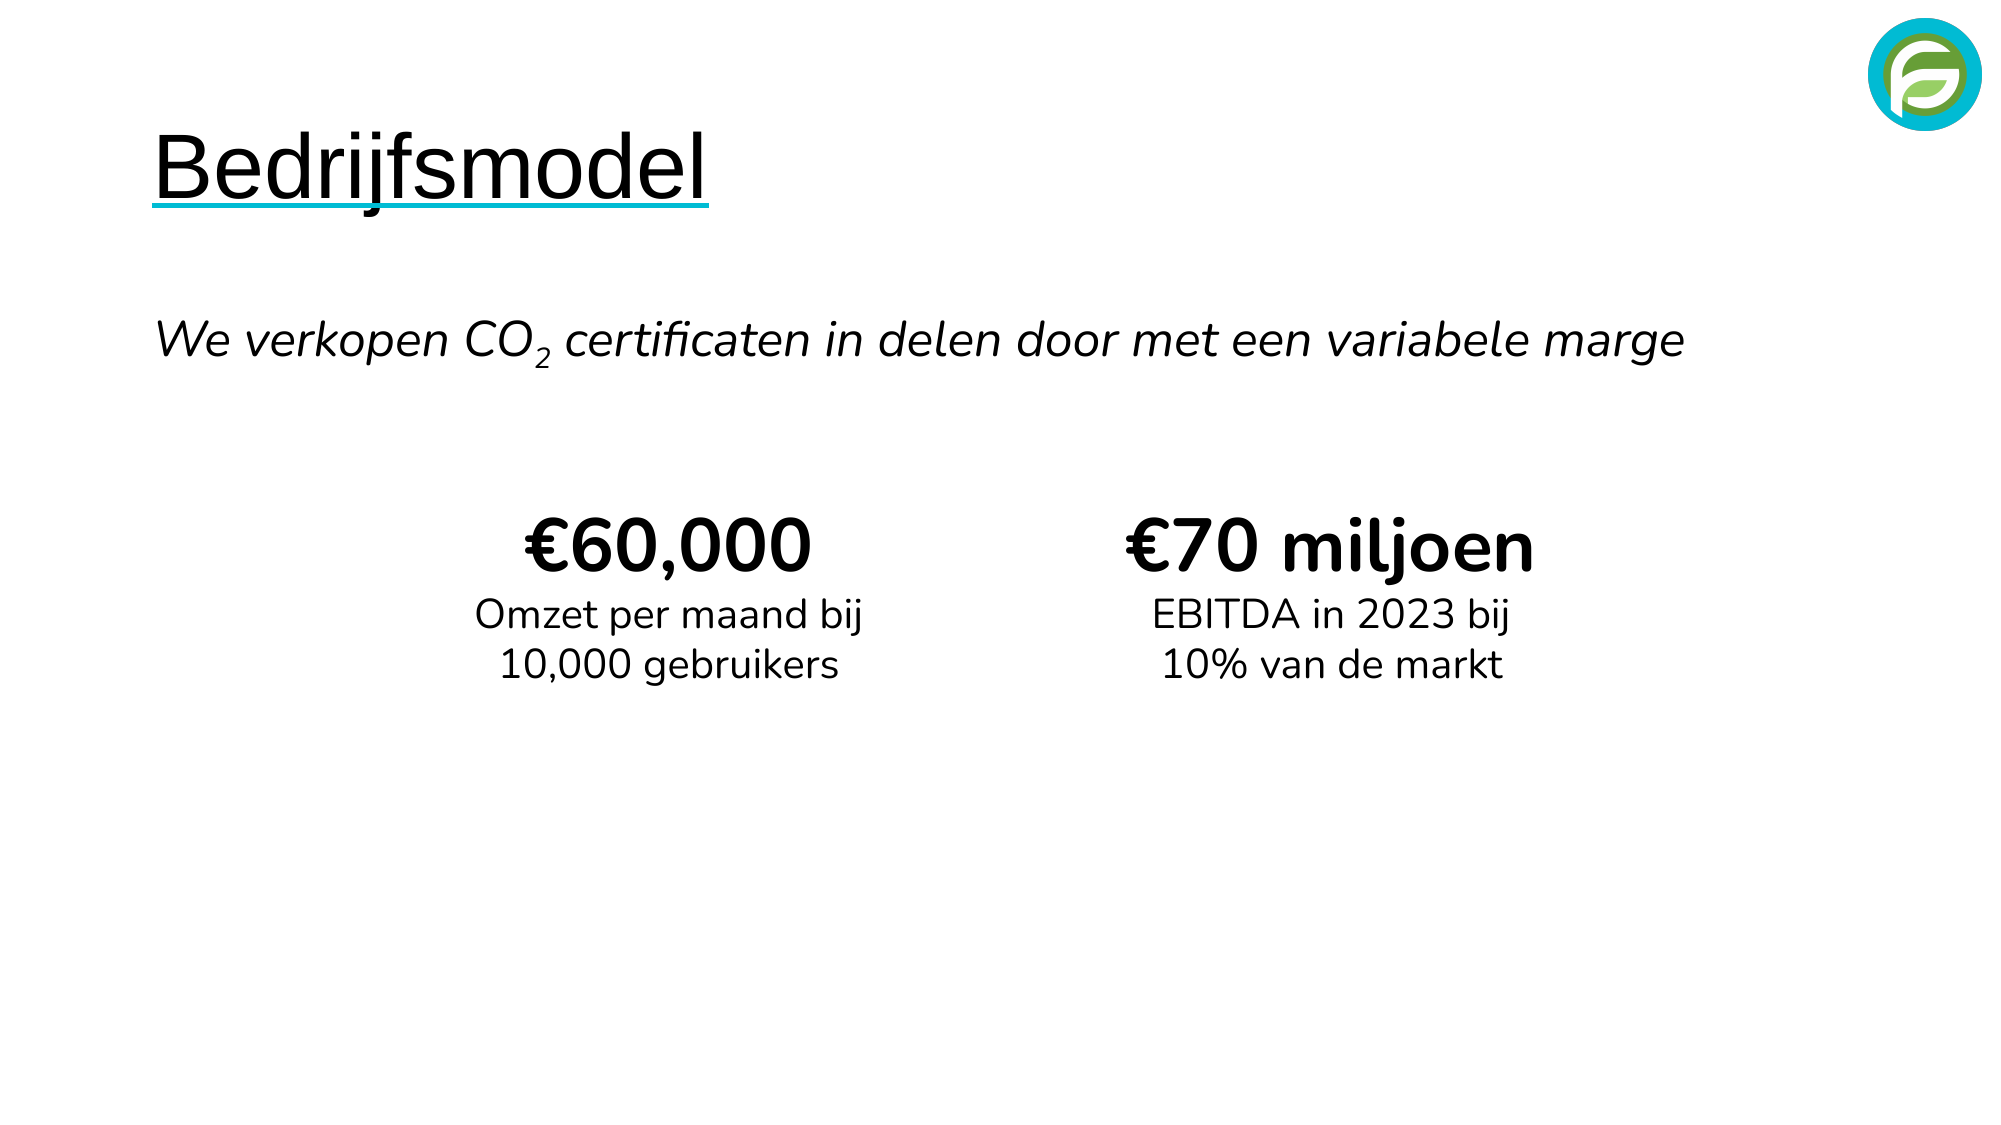

# Bedrijfsmodel
We verkopen CO2 certificaten in delen door met een variabele marge
€60,000
Omzet per maand bij 10,000 gebruikers
€70 miljoen
EBITDA in 2023 bij 10% van de markt